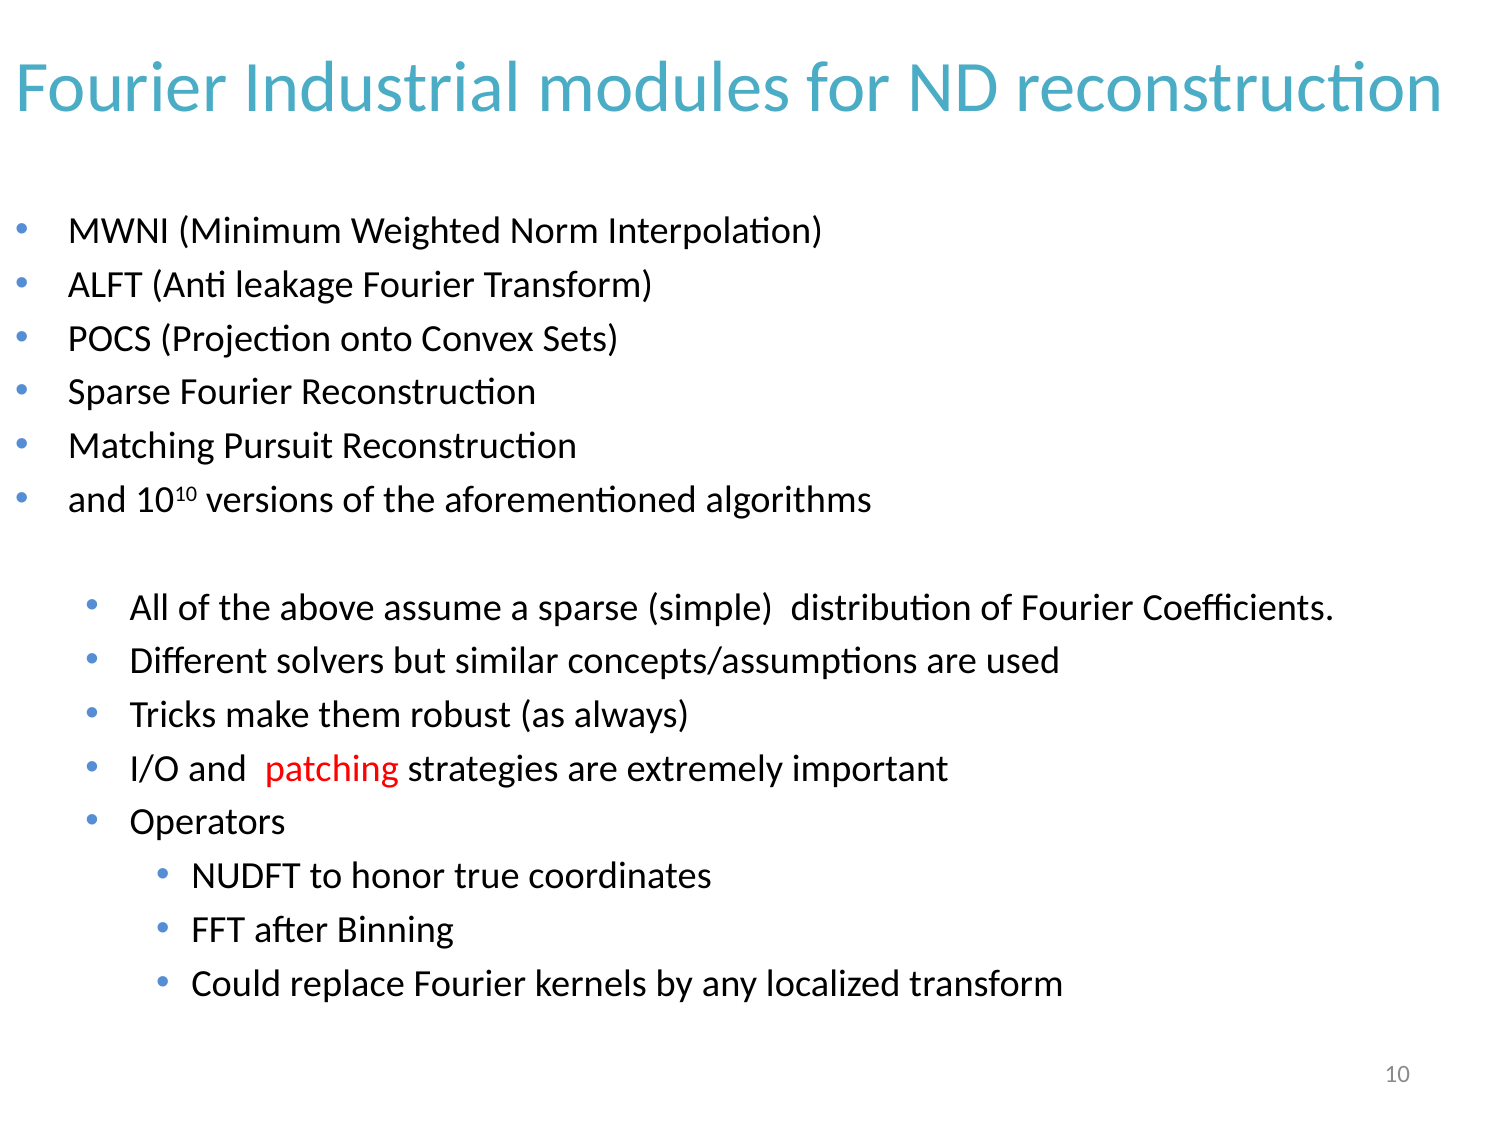

# Fourier Industrial modules for ND reconstruction
MWNI (Minimum Weighted Norm Interpolation)
ALFT (Anti leakage Fourier Transform)
POCS (Projection onto Convex Sets)
Sparse Fourier Reconstruction
Matching Pursuit Reconstruction
and 1010 versions of the aforementioned algorithms

All of the above assume a sparse (simple)  distribution of Fourier Coefficients.
Different solvers but similar concepts/assumptions are used
Tricks make them robust (as always)
I/O and  patching strategies are extremely important
Operators
NUDFT to honor true coordinates
FFT after Binning
Could replace Fourier kernels by any localized transform

10